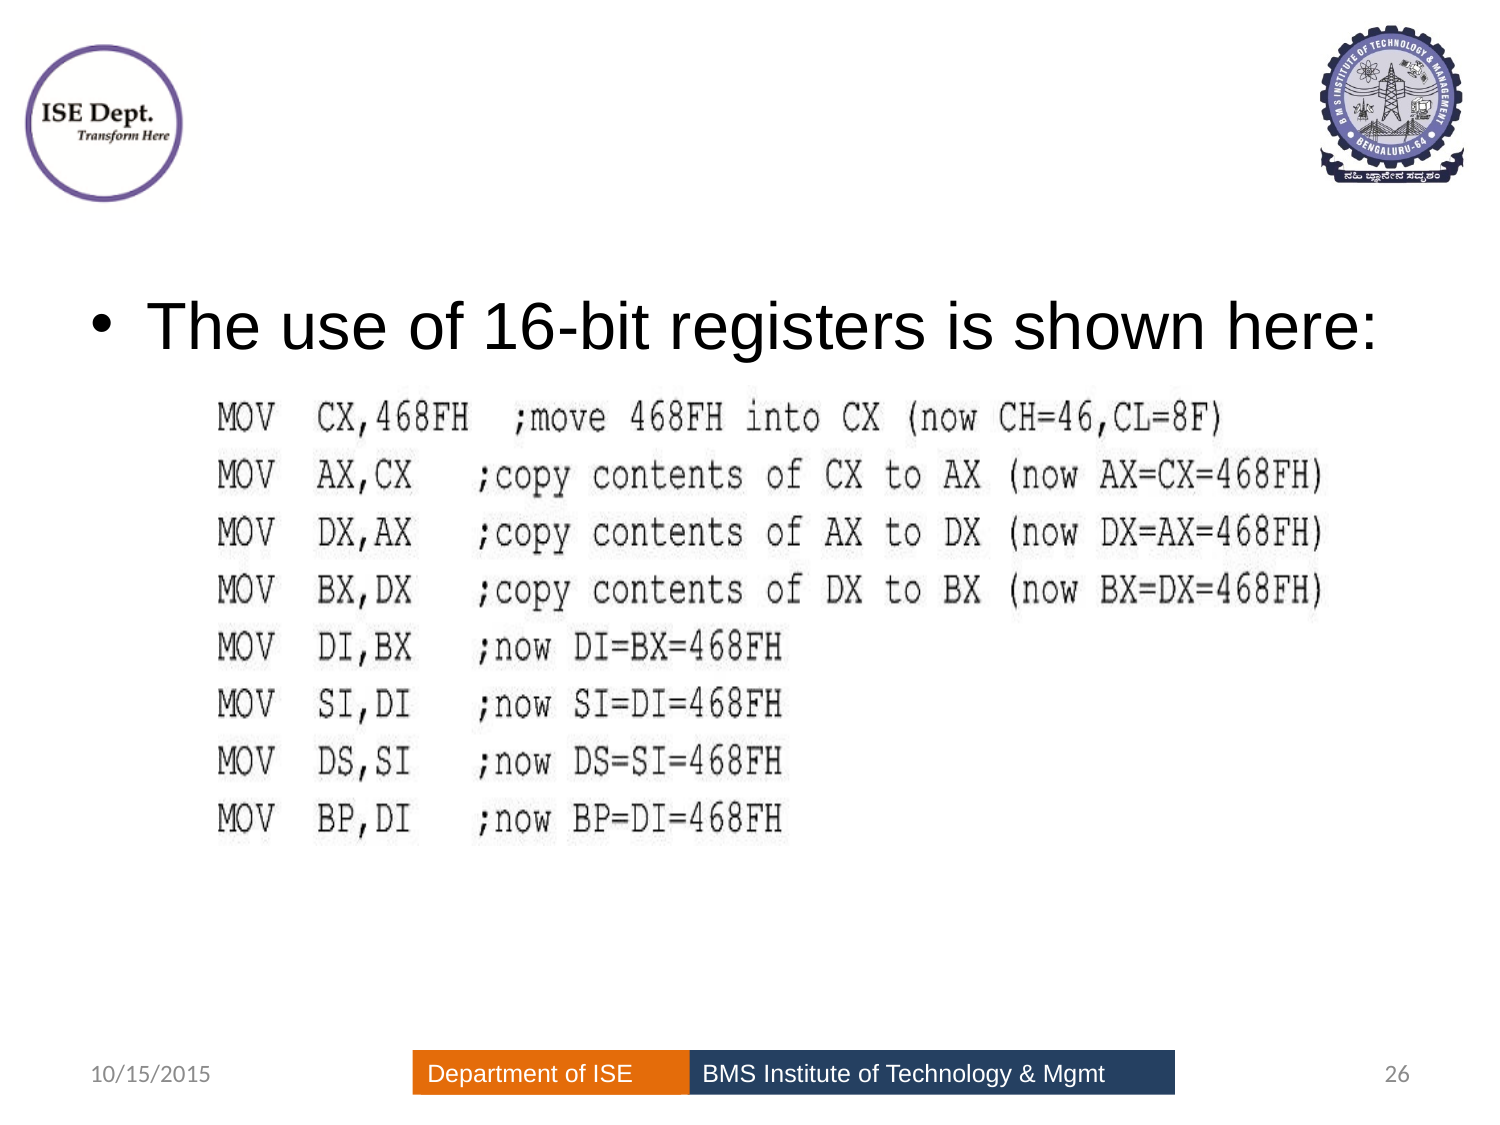

#
The use of 16-bit registers is shown here:

10/15/2015
26